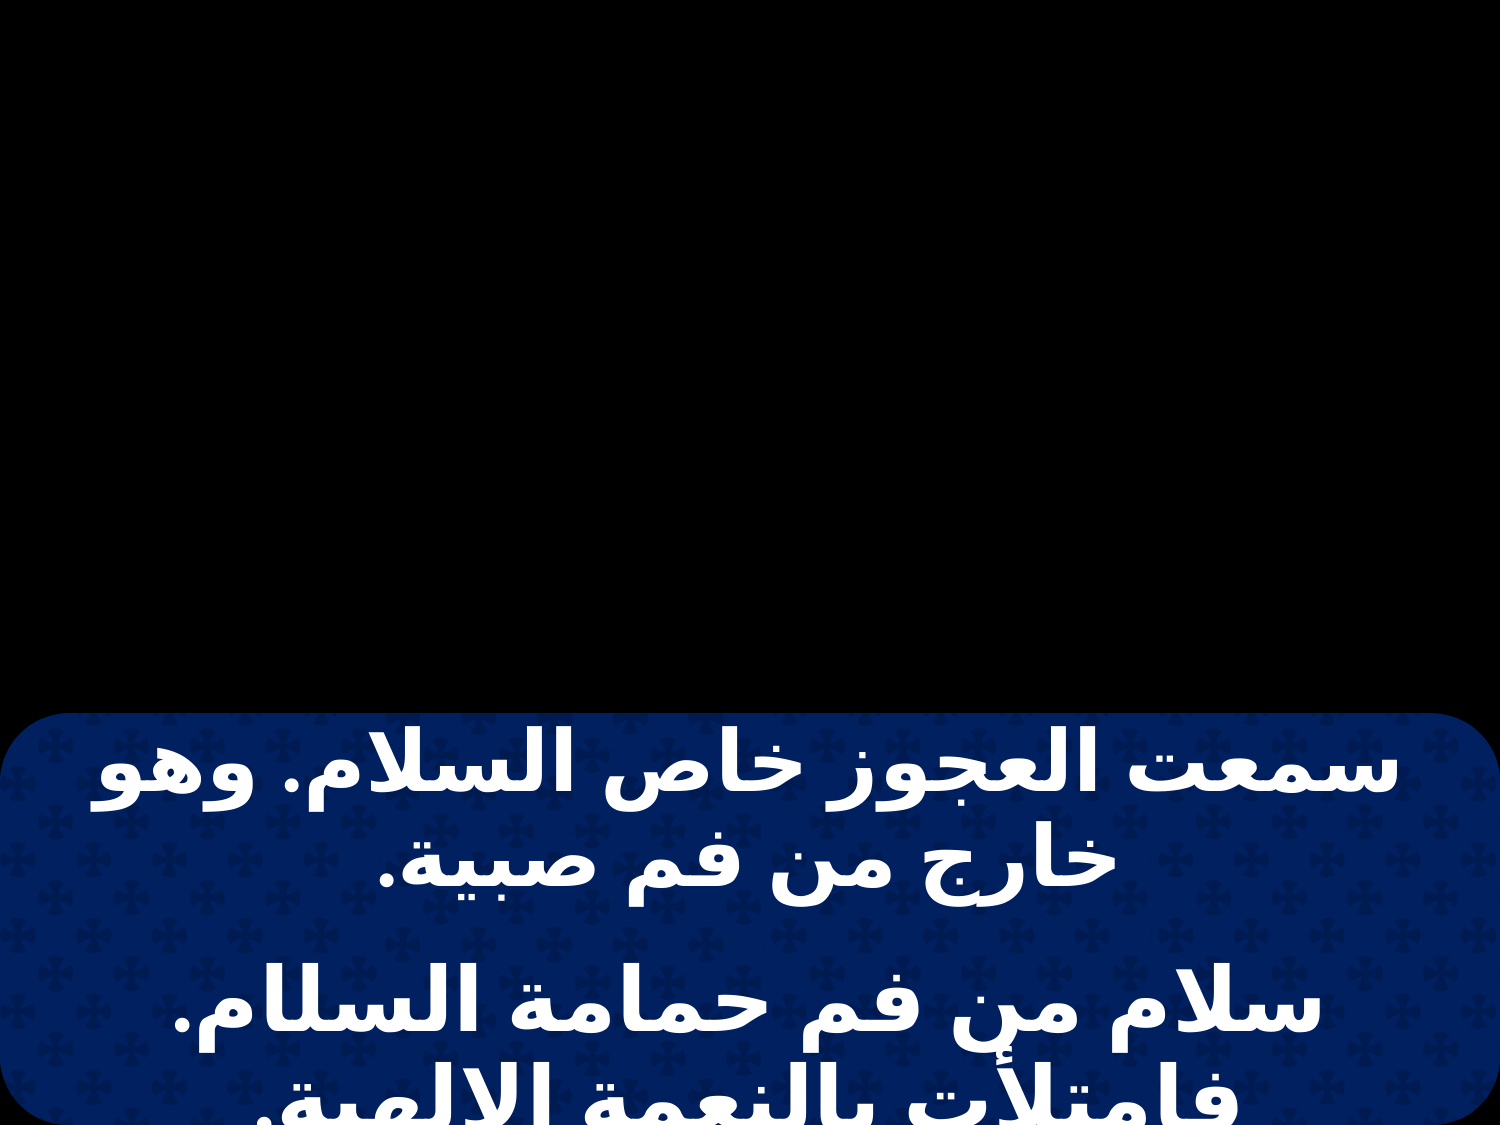

| سمعت العجوز خاص السلام. وهو خارج من فم صبية. |
| --- |
|  |
| سلام من فم حمامة السلام. فامتلأت بالنعمة الإلهية. |